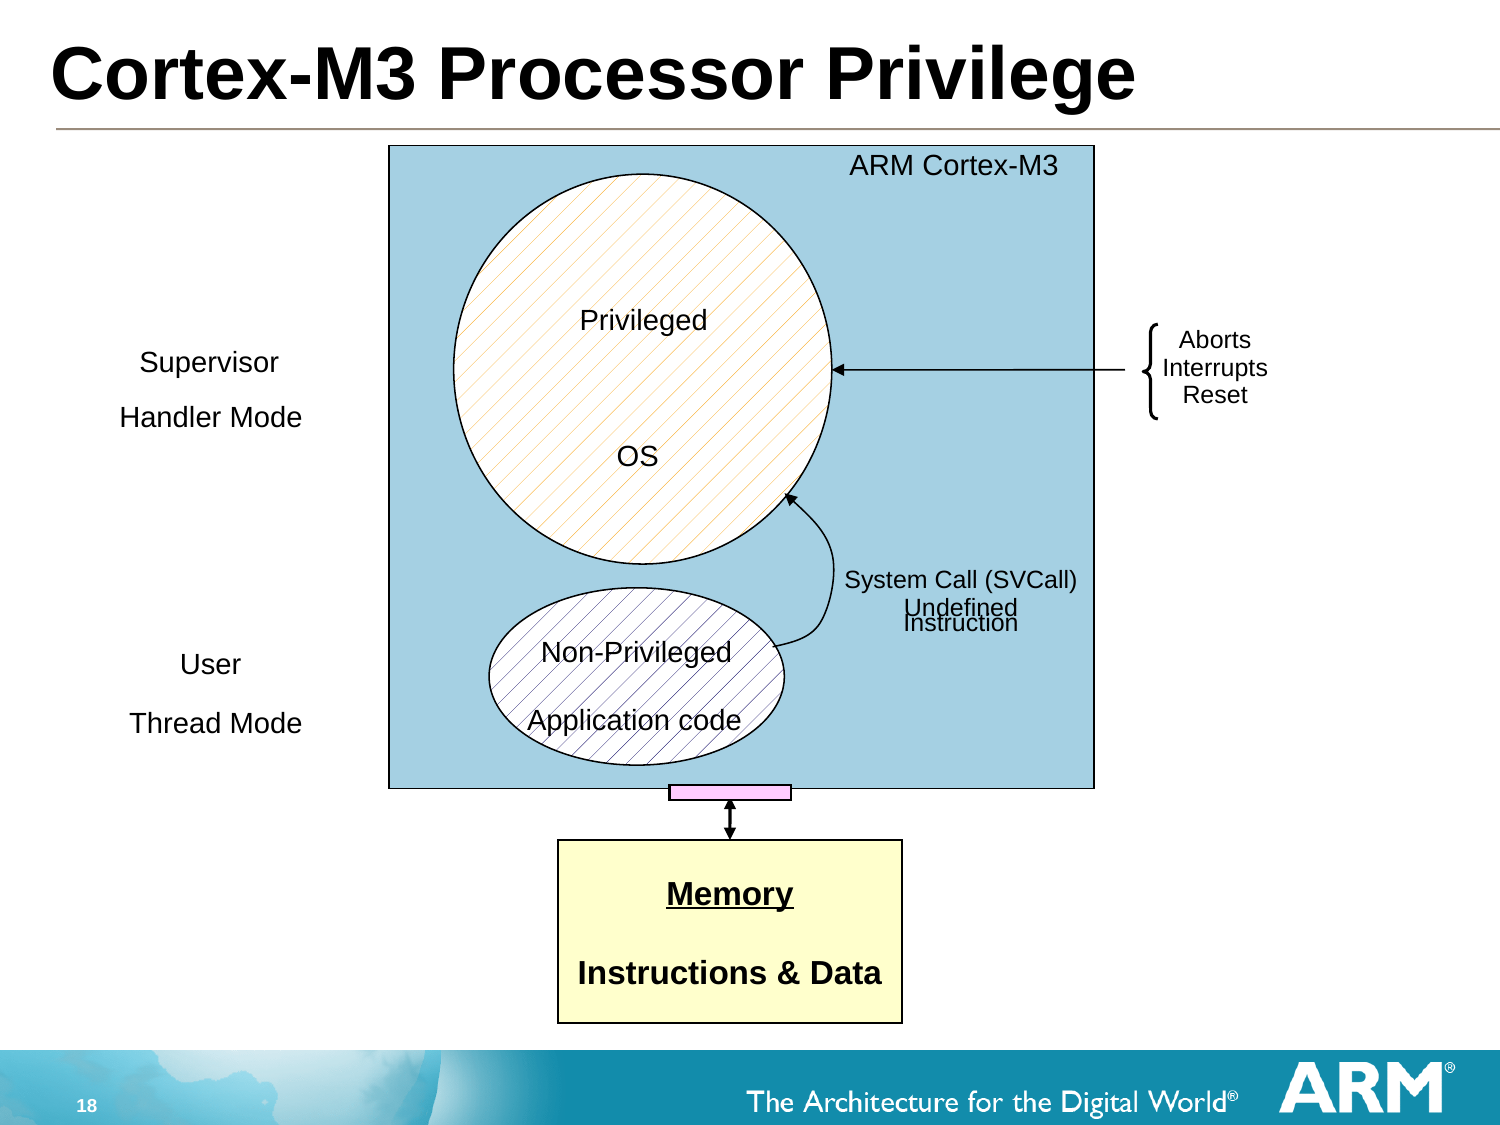

Cortex-M3 Processor Privilege
ARM Cortex-M3

Privileged

Aborts
Interrupts
Reset

Supervisor
Handler Mode
OS

System Call (SVCall)
Undefined Instruction

Application code
Non-Privileged
User
Thread Mode

Memory

Instructions & Data